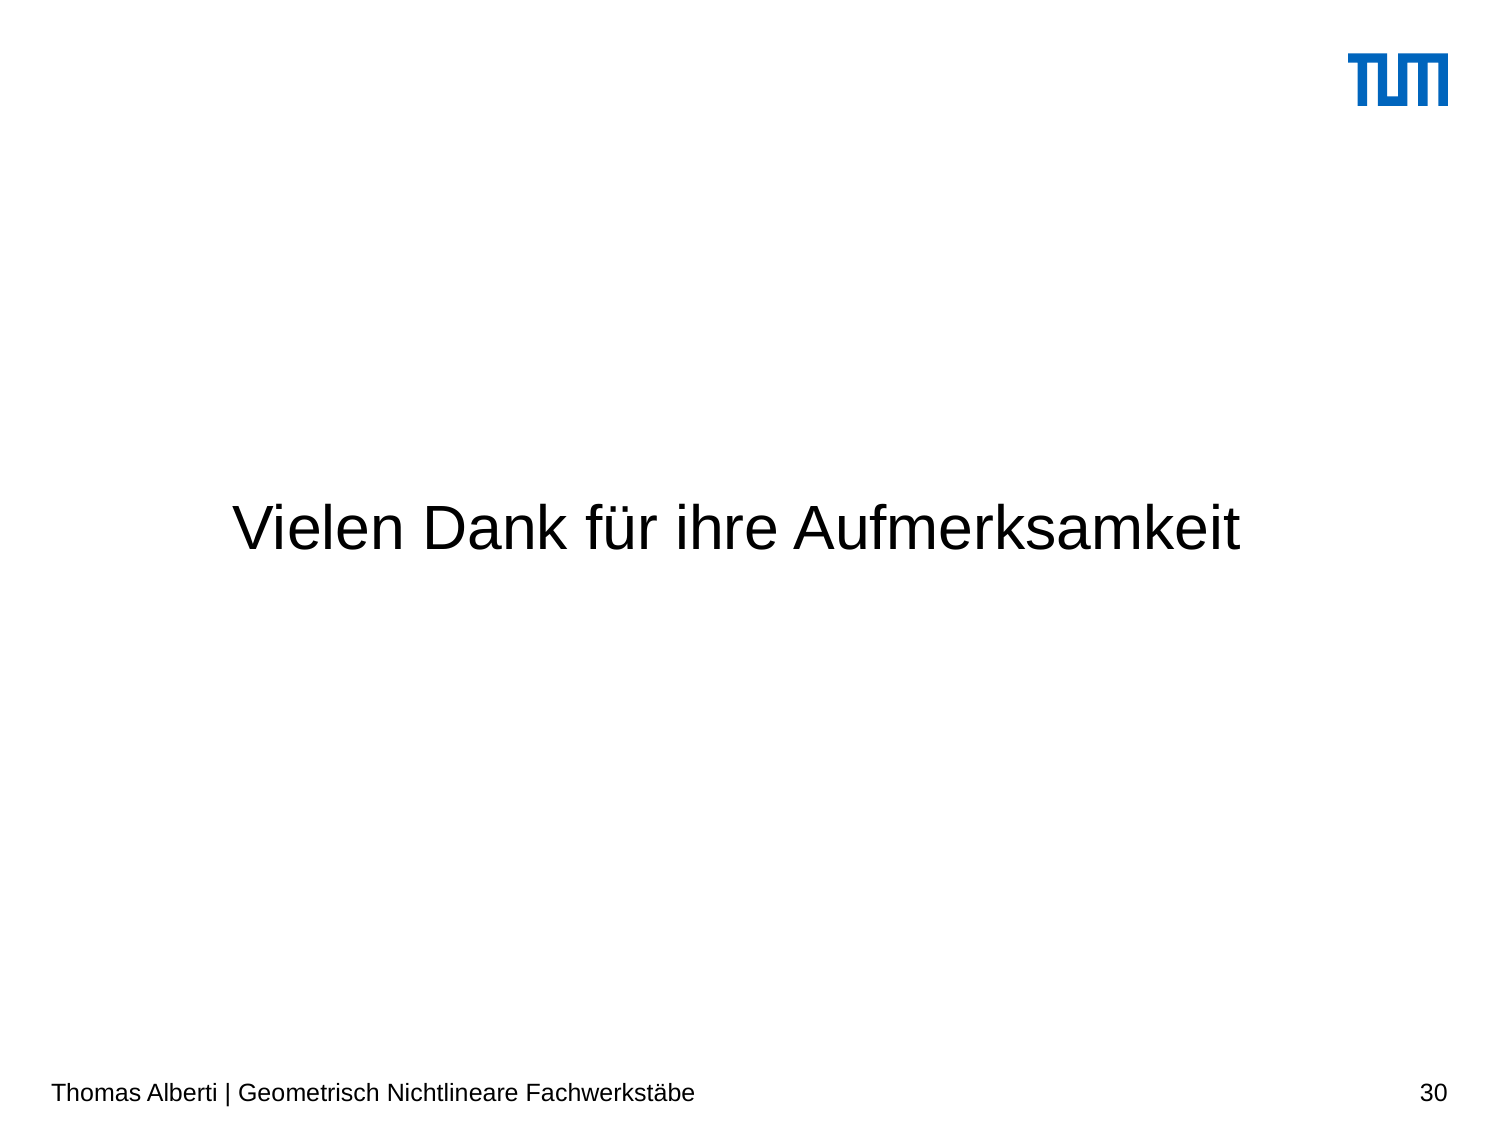

# Vielen Dank für ihre Aufmerksamkeit
Thomas Alberti | Geometrisch Nichtlineare Fachwerkstäbe
30